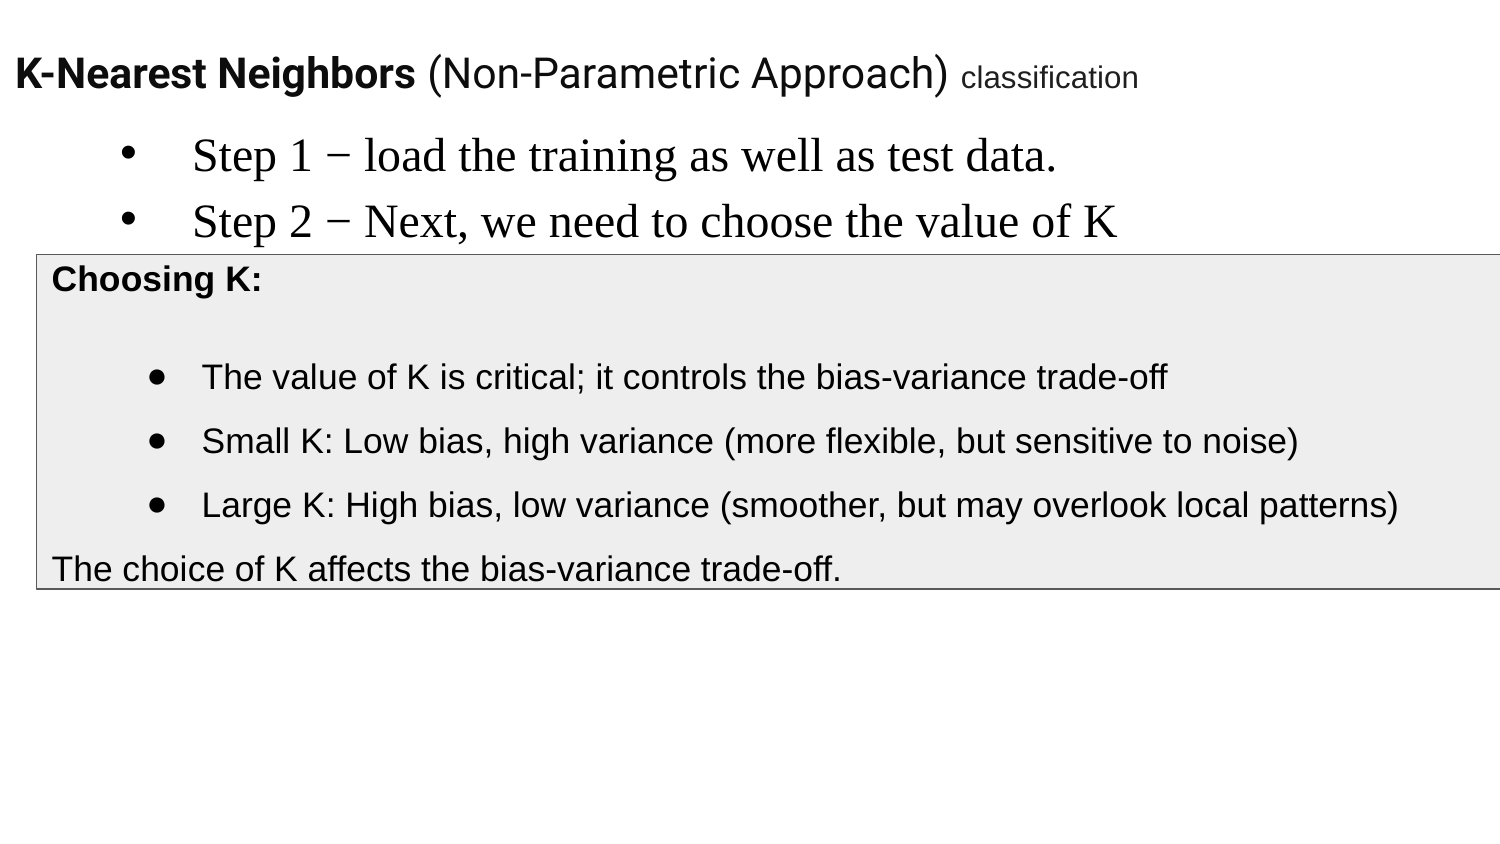

K-Nearest Neighbors (Non-Parametric Approach) classification
Step 1 − load the training as well as test data.
Step 2 − Next, we need to choose the value of K
Step 3 − For each point in the test data do the following :
3.1 − Calculate the distance between test data and each row of training data with the help of any of the method namely: Euclidean, Manhattan or Hamming distance. The most commonly used method to calculate distance is Euclidean.
3.2 − Now, based on the distance value, sort them in ascending order.
3.3 − Next, it will choose the top K rows from the sorted array.
3.4 − Now, it will assign a class to the test point based on most frequent class of these rows
Choosing K:

The value of K is critical; it controls the bias-variance trade-off
Small K: Low bias, high variance (more flexible, but sensitive to noise)
Large K: High bias, low variance (smoother, but may overlook local patterns)
The choice of K affects the bias-variance trade-off.